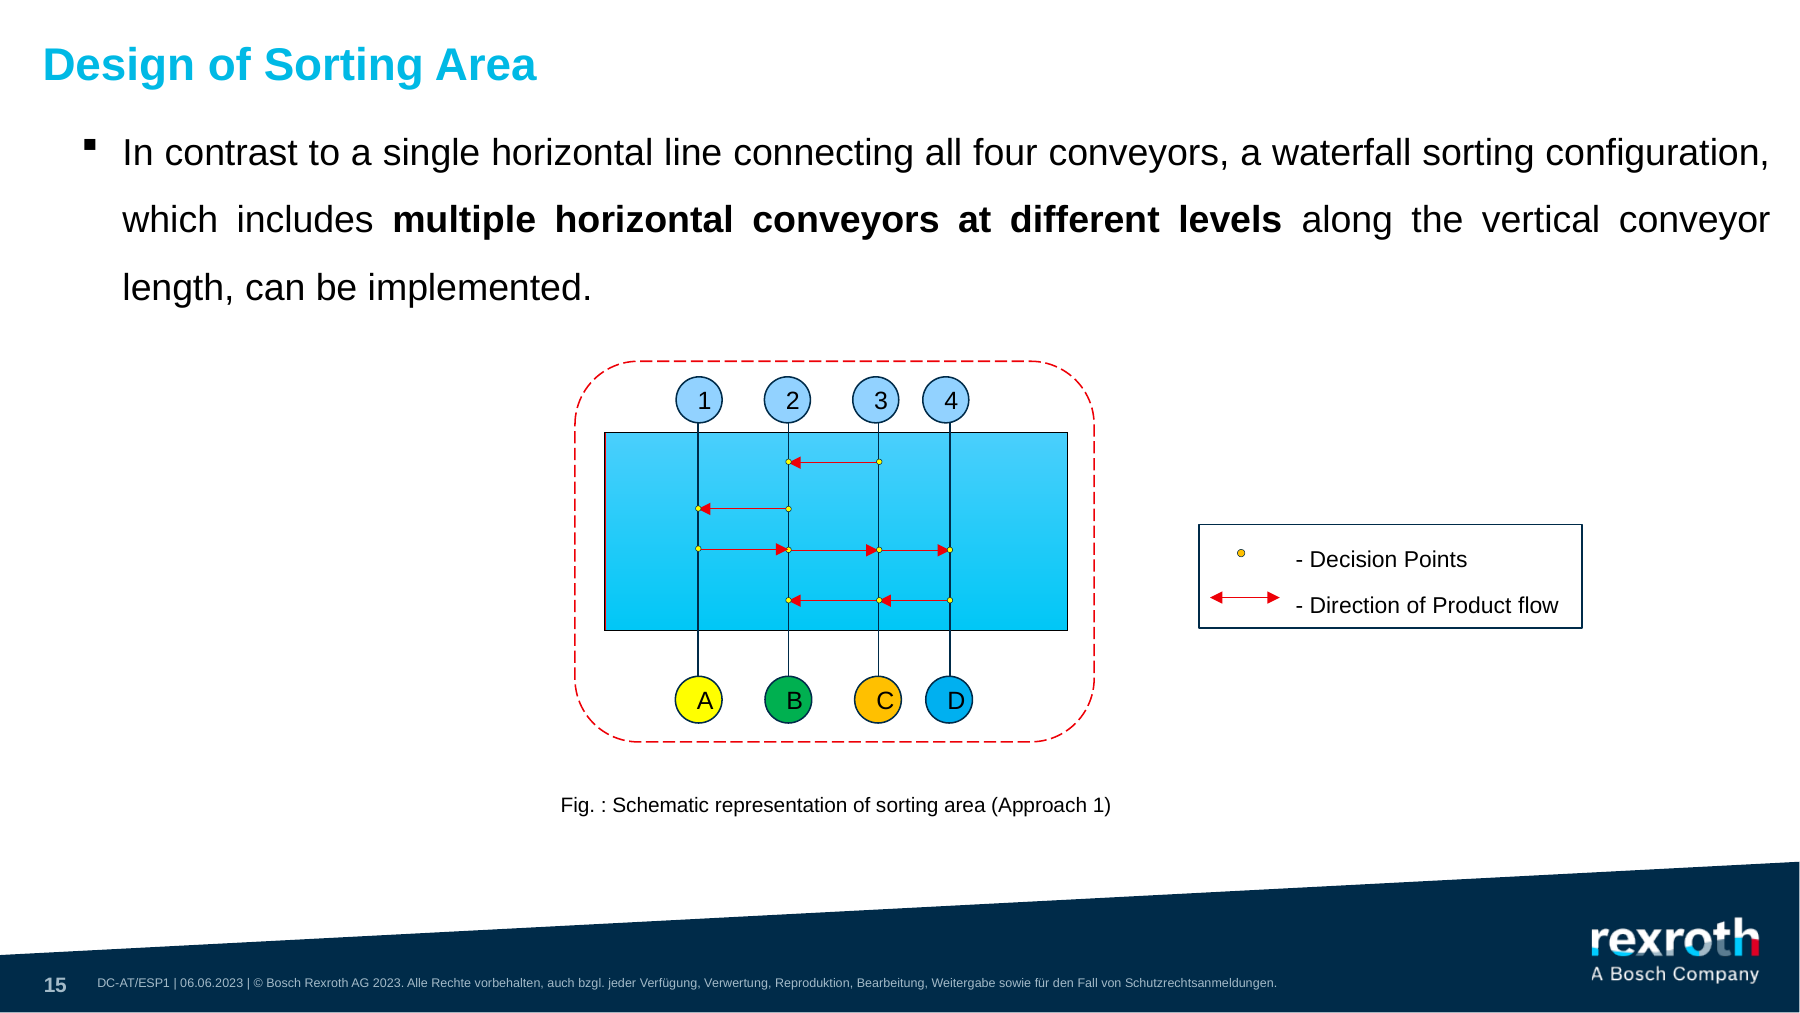

Design of Sorting Area
In contrast to a single horizontal line connecting all four conveyors, a waterfall sorting configuration, which includes multiple horizontal conveyors at different levels along the vertical conveyor length, can be implemented.

1
2
3
4

A
B
C
D

- Decision Points

- Direction of Product flow
Fig. : Schematic representation of sorting area (Approach 1)
15